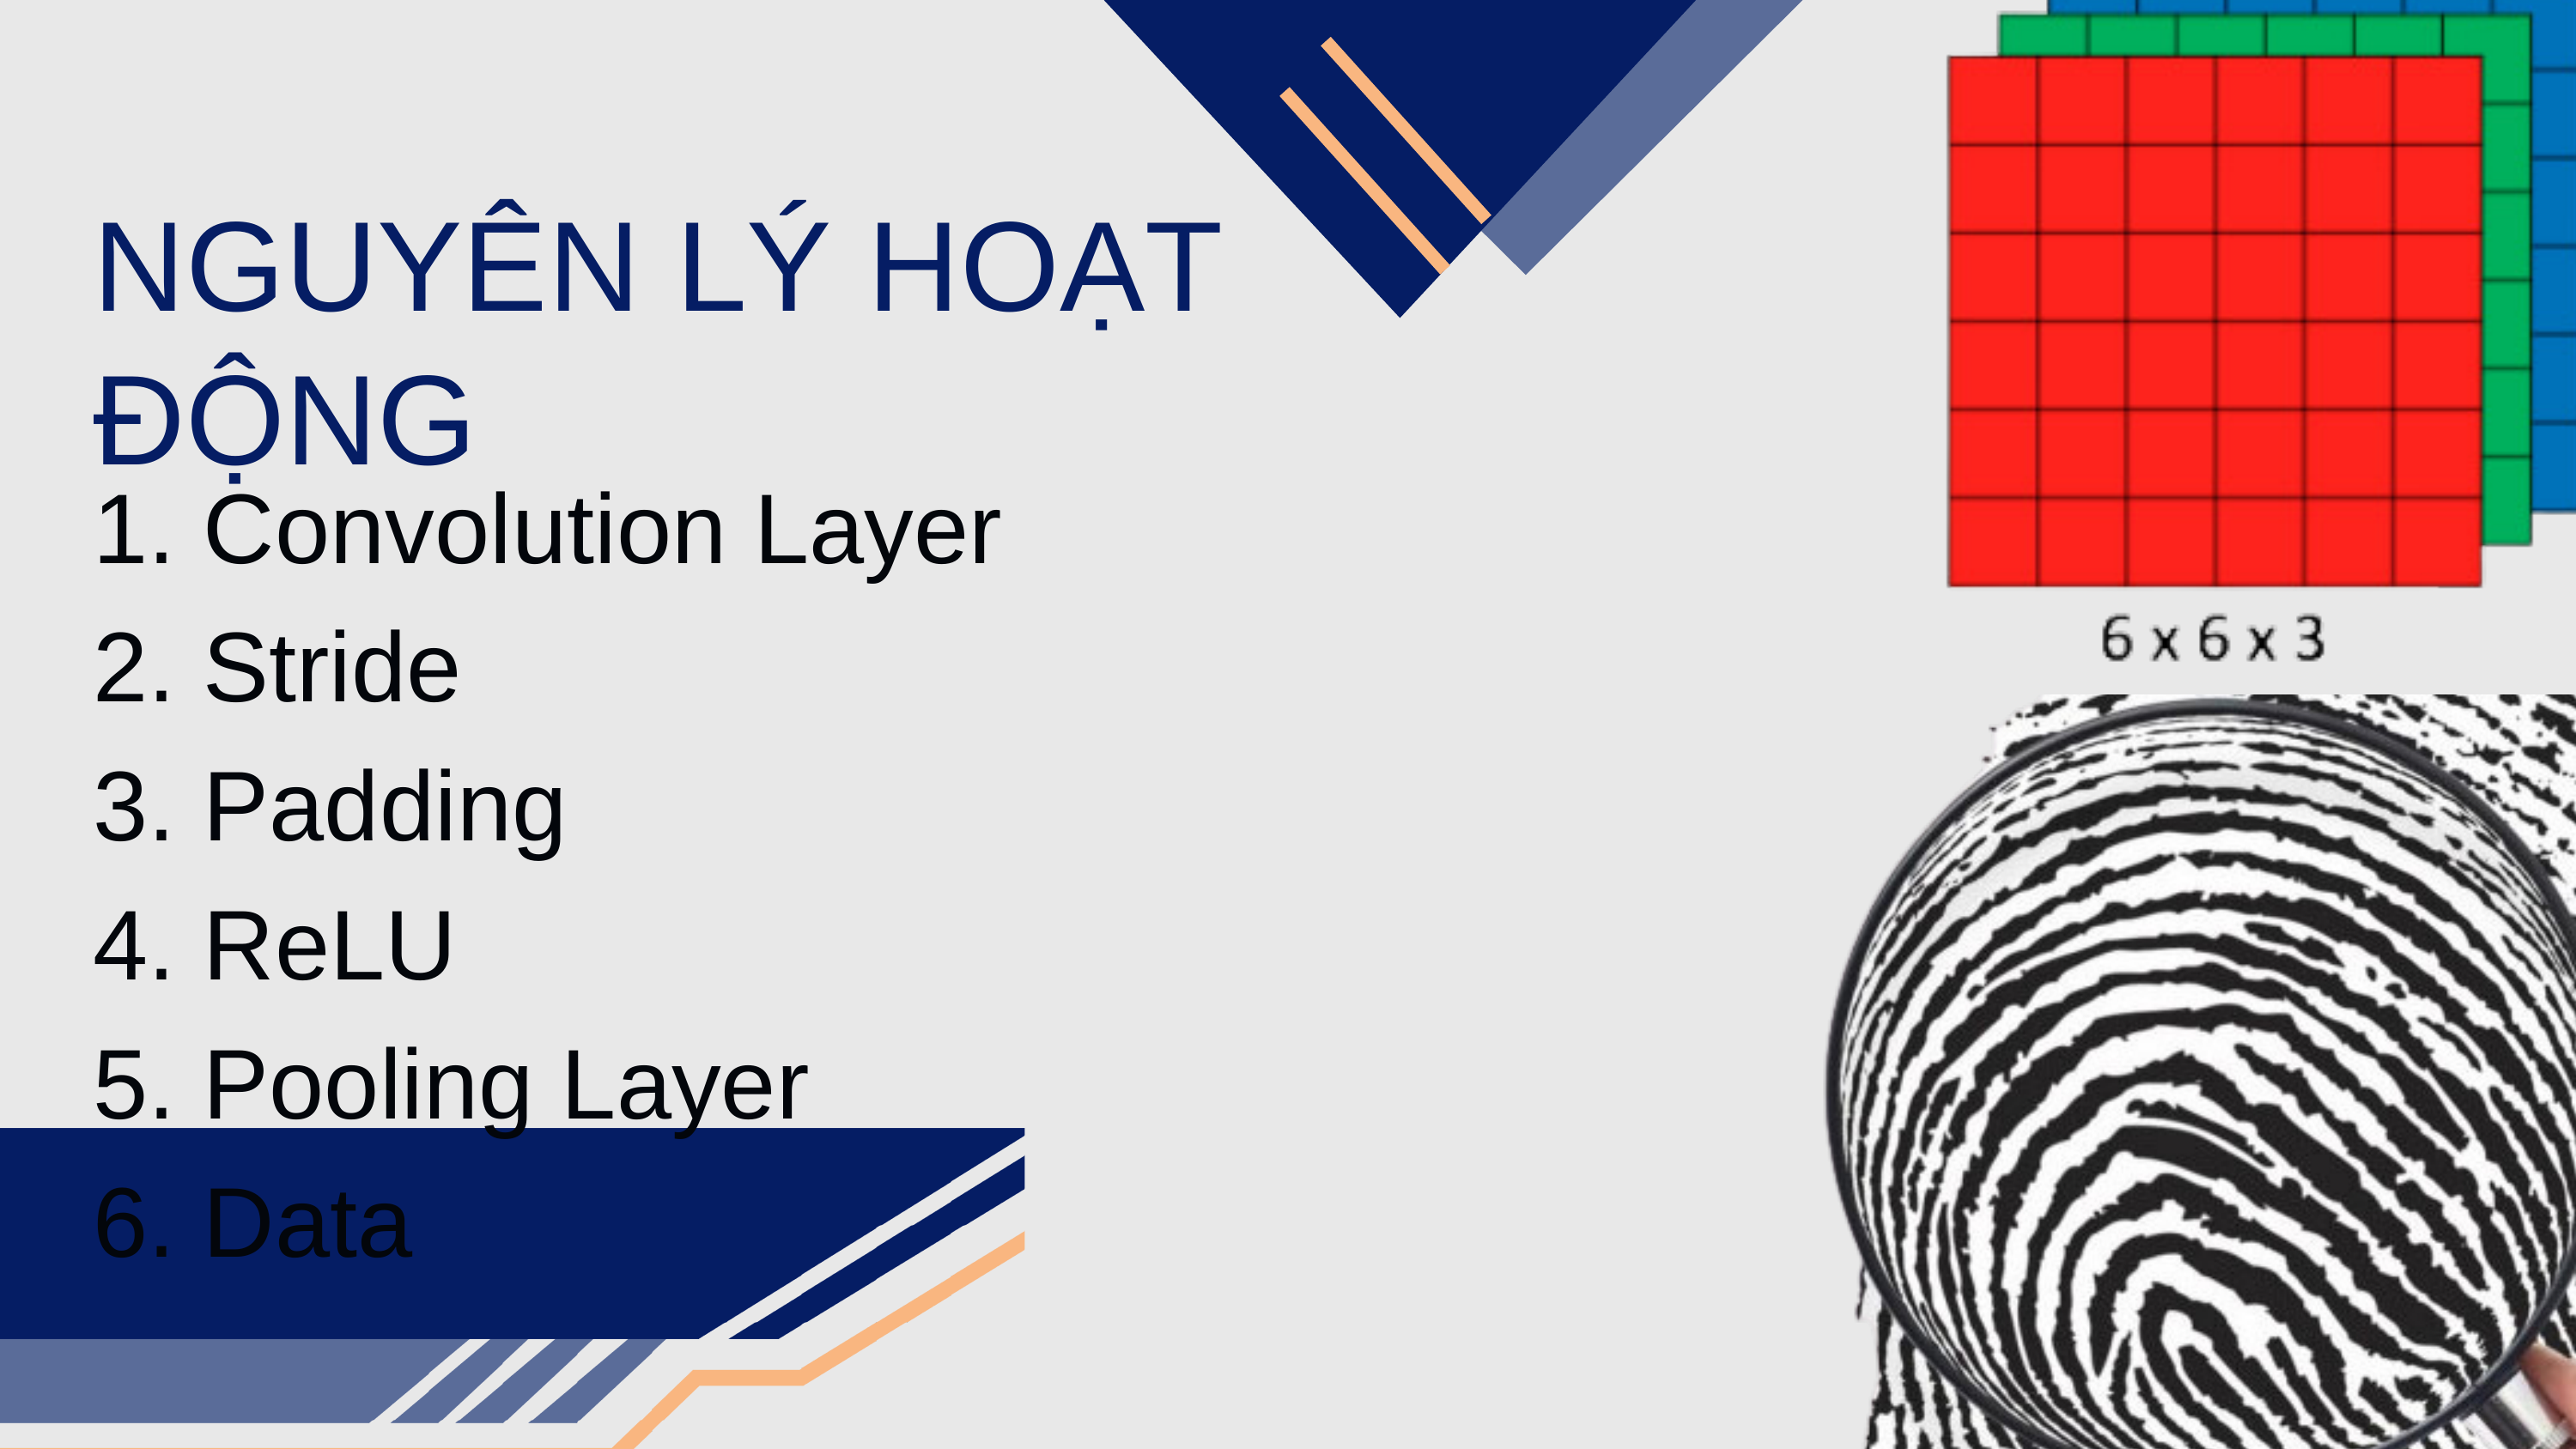

NGUYÊN LÝ HOẠT ĐỘNG
1. Convolution Layer
2. Stride
3. Padding
4. ReLU
5. Pooling Layer
6. Data